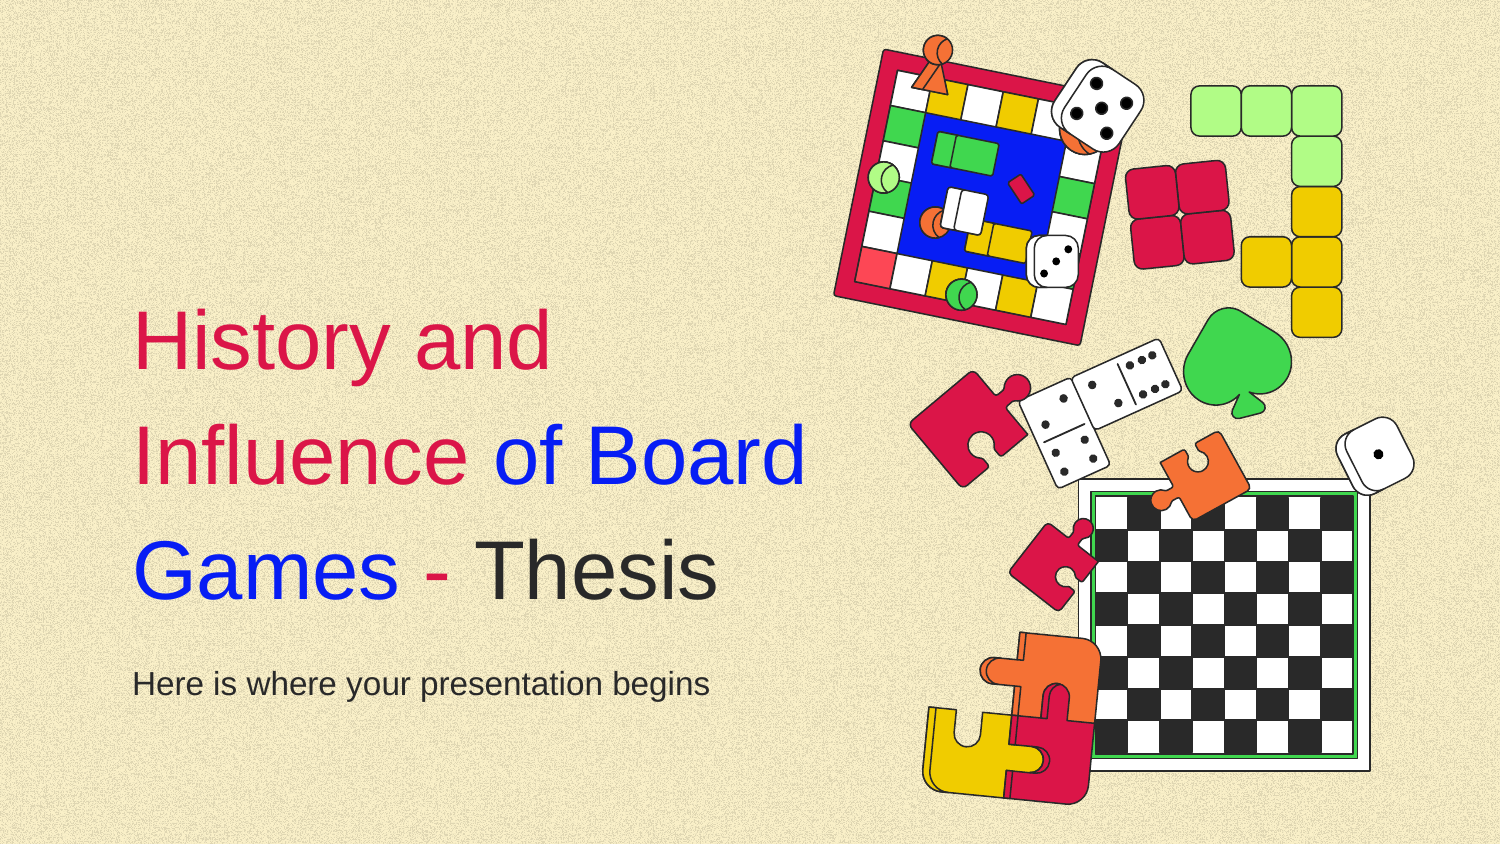

# History and Influence of Board Games - Thesis

Here is where your presentation begins